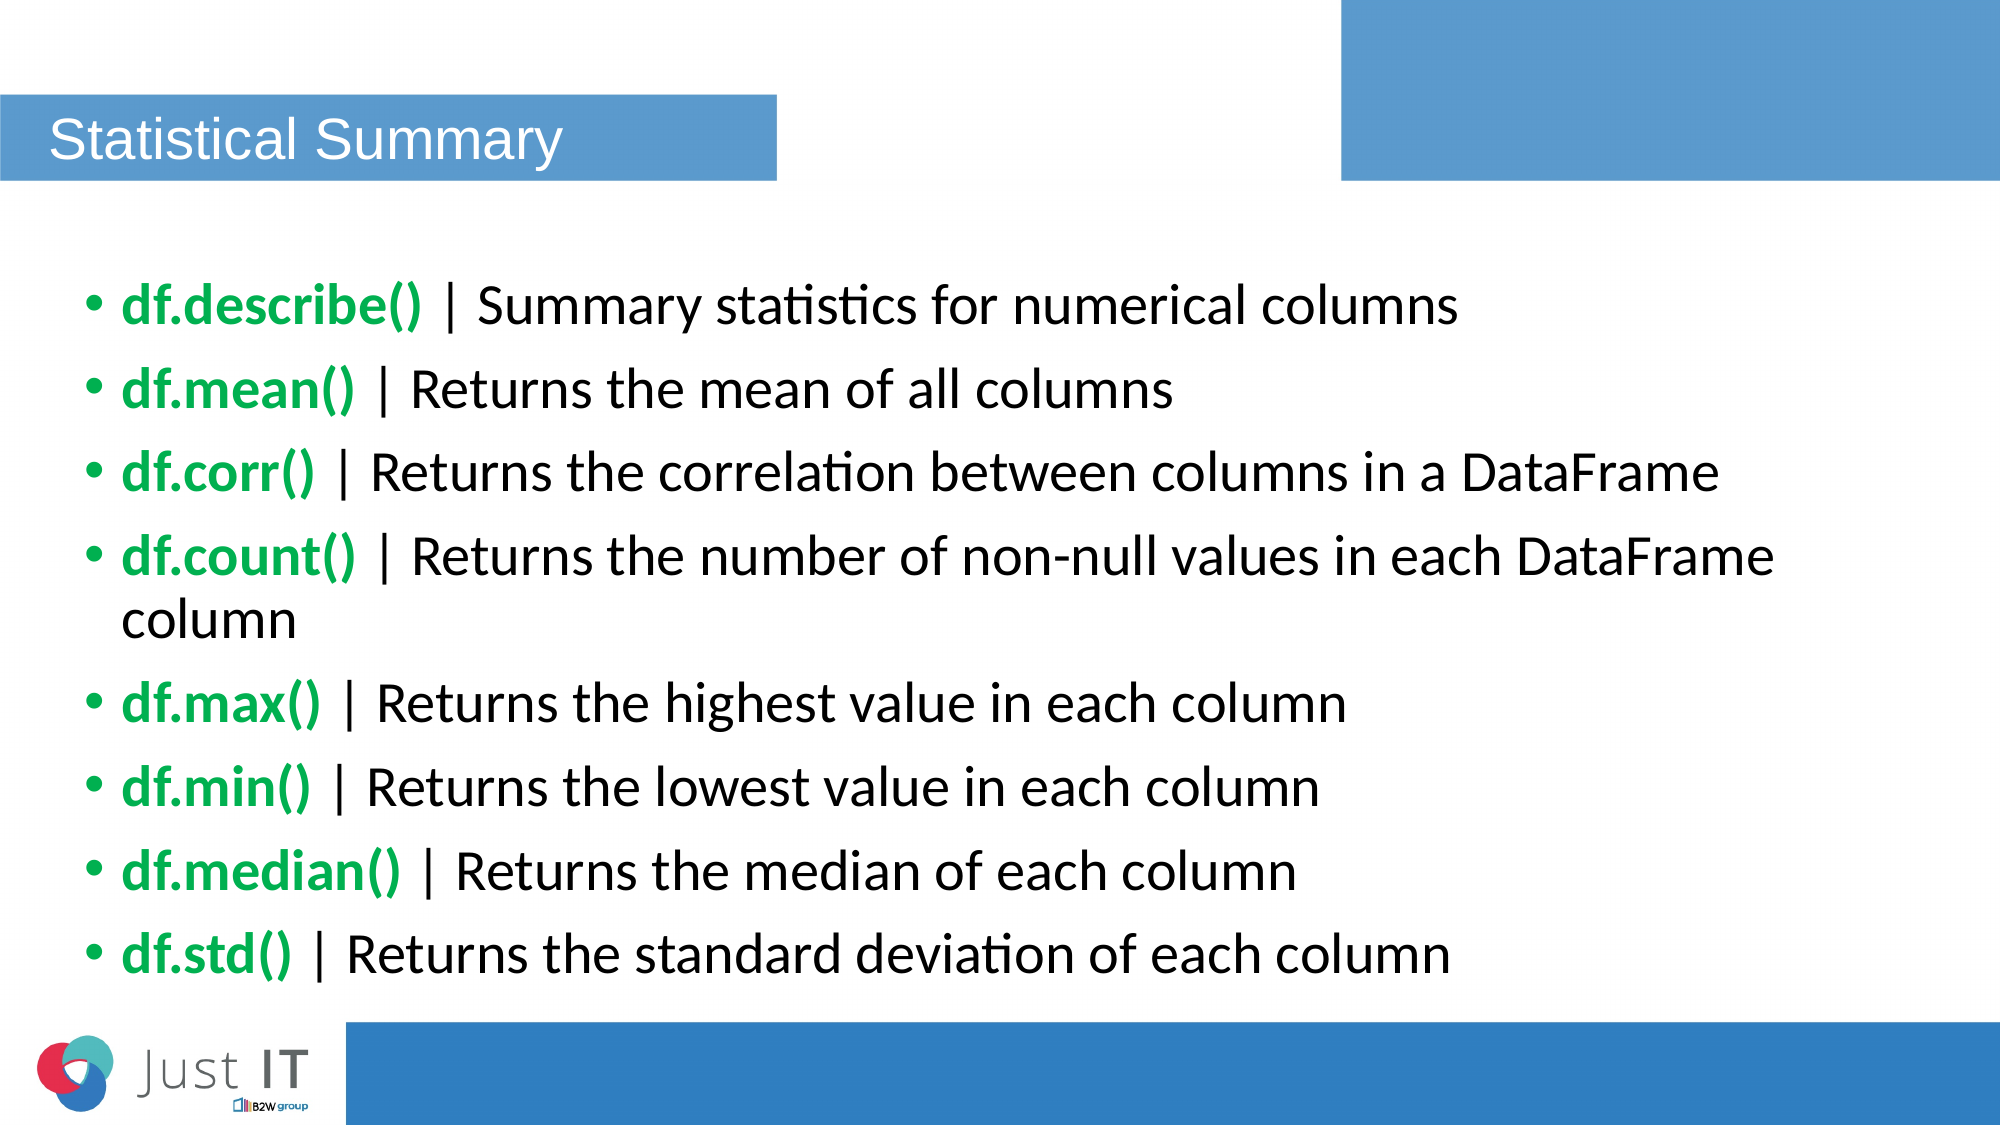

# Statistical Summary
df.describe() | Summary statistics for numerical columns
df.mean() | Returns the mean of all columns
df.corr() | Returns the correlation between columns in a DataFrame
df.count() | Returns the number of non-null values in each DataFrame column
df.max() | Returns the highest value in each column
df.min() | Returns the lowest value in each column
df.median() | Returns the median of each column
df.std() | Returns the standard deviation of each column